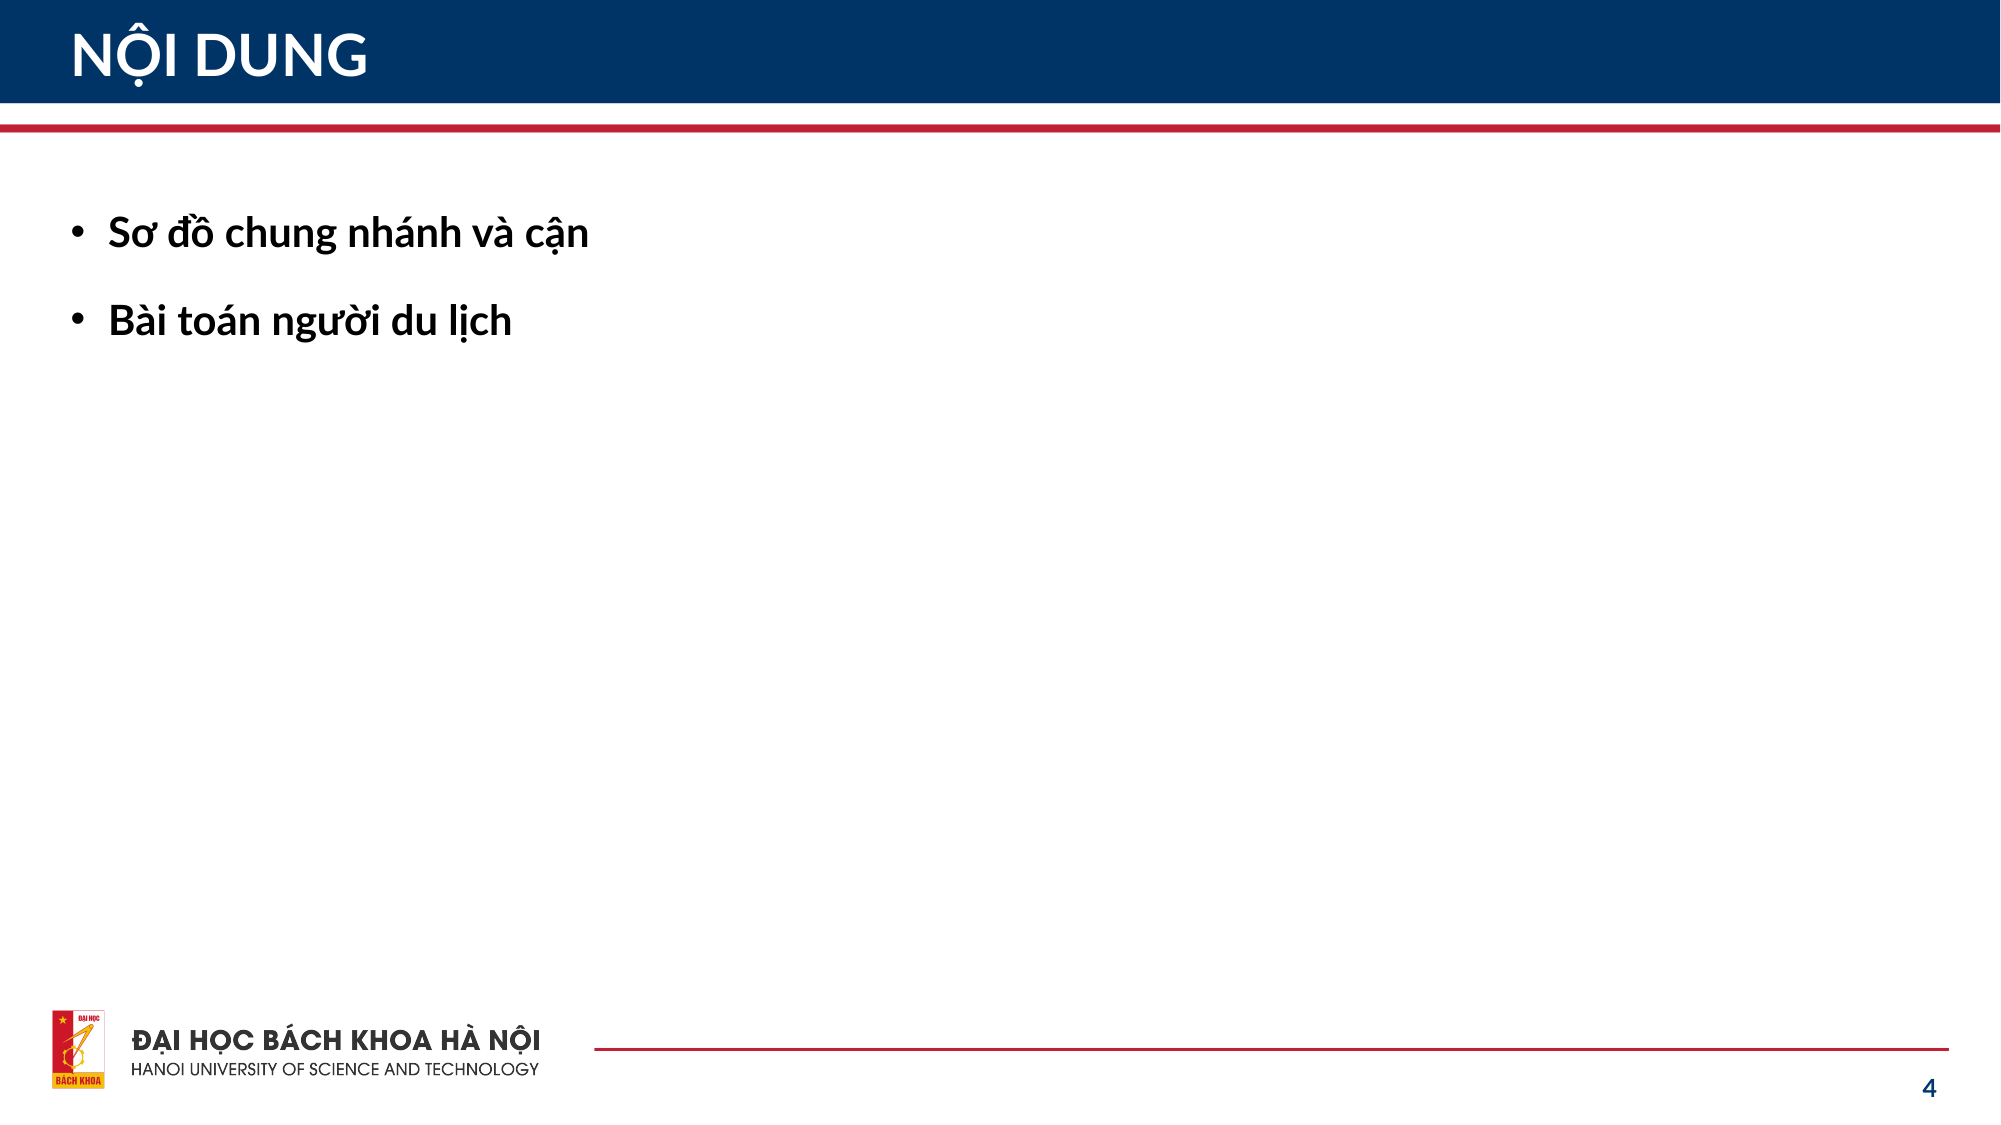

# NỘI DUNG
Sơ đồ chung nhánh và cận
Bài toán người du lịch
4